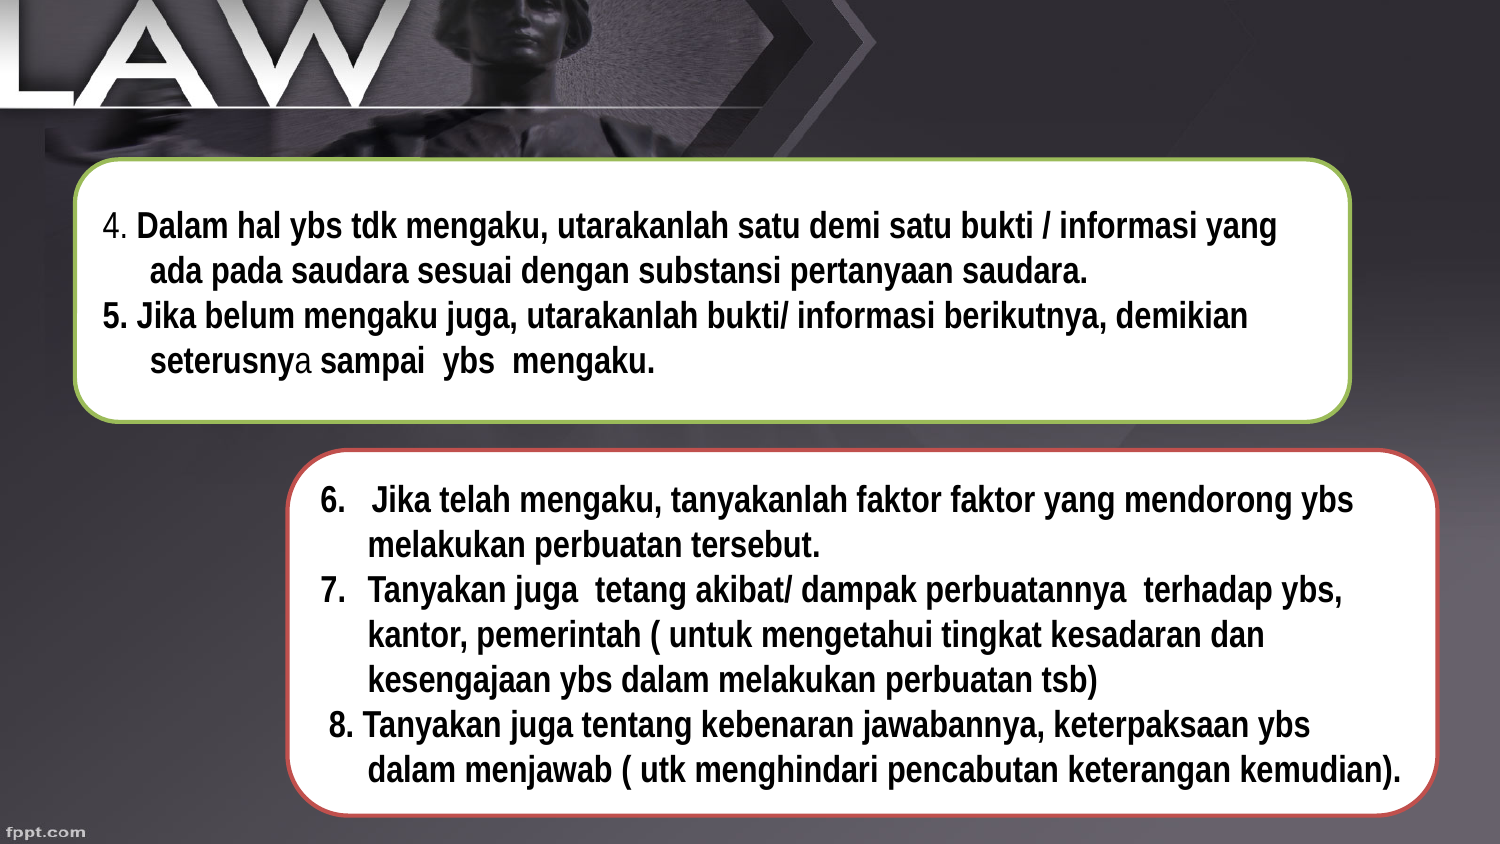

4. Dalam hal ybs tdk mengaku, utarakanlah satu demi satu bukti / informasi yang ada pada saudara sesuai dengan substansi pertanyaan saudara.
5. Jika belum mengaku juga, utarakanlah bukti/ informasi berikutnya, demikian seterusnya sampai  ybs  mengaku.
6.   Jika telah mengaku, tanyakanlah faktor faktor yang mendorong ybs melakukan perbuatan tersebut.
Tanyakan juga  tetang akibat/ dampak perbuatannya  terhadap ybs, kantor, pemerintah ( untuk mengetahui tingkat kesadaran dan kesengajaan ybs dalam melakukan perbuatan tsb)
 8. Tanyakan juga tentang kebenaran jawabannya, keterpaksaan ybs dalam menjawab ( utk menghindari pencabutan keterangan kemudian).